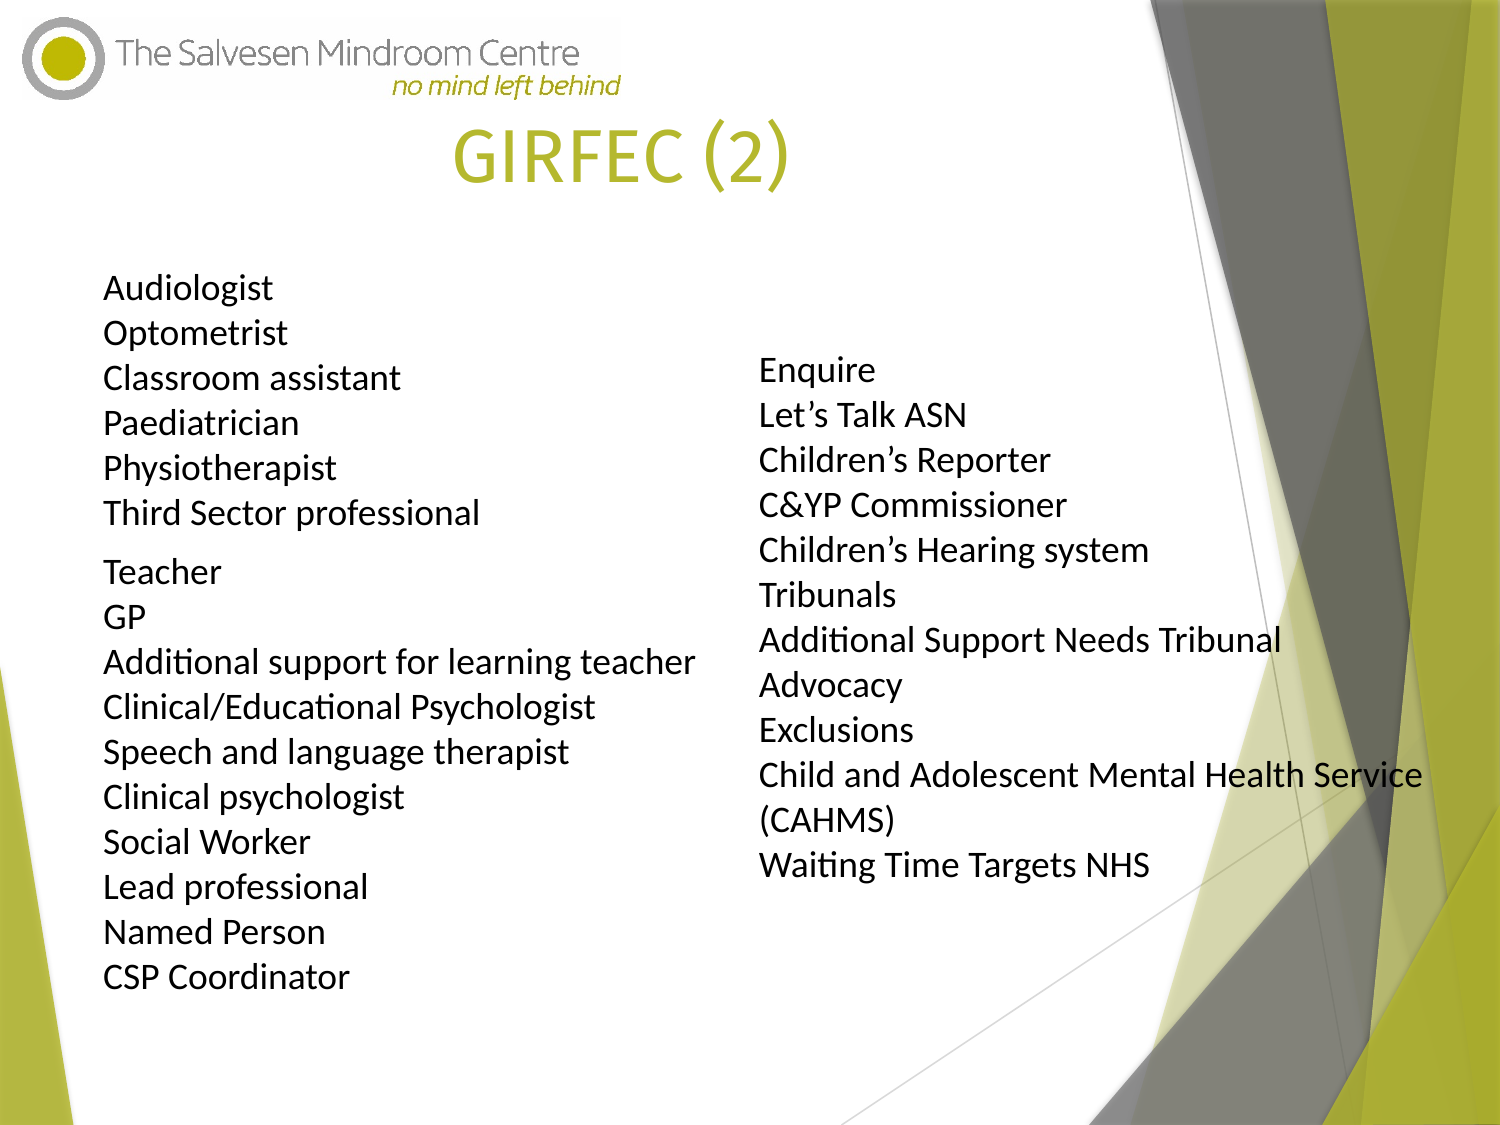

# GIRFEC (2)
Audiologist
Optometrist
Classroom assistant
Paediatrician
Physiotherapist
Third Sector professional
Enquire
Let’s Talk ASN
Children’s Reporter
C&YP Commissioner
Children’s Hearing system
Tribunals
Additional Support Needs Tribunal
Advocacy
Exclusions
Child and Adolescent Mental Health Service (CAHMS)
Waiting Time Targets NHS
Teacher
GP
Additional support for learning teacher
Clinical/Educational Psychologist
Speech and language therapist
Clinical psychologist
Social Worker
Lead professional
Named Person
CSP Coordinator